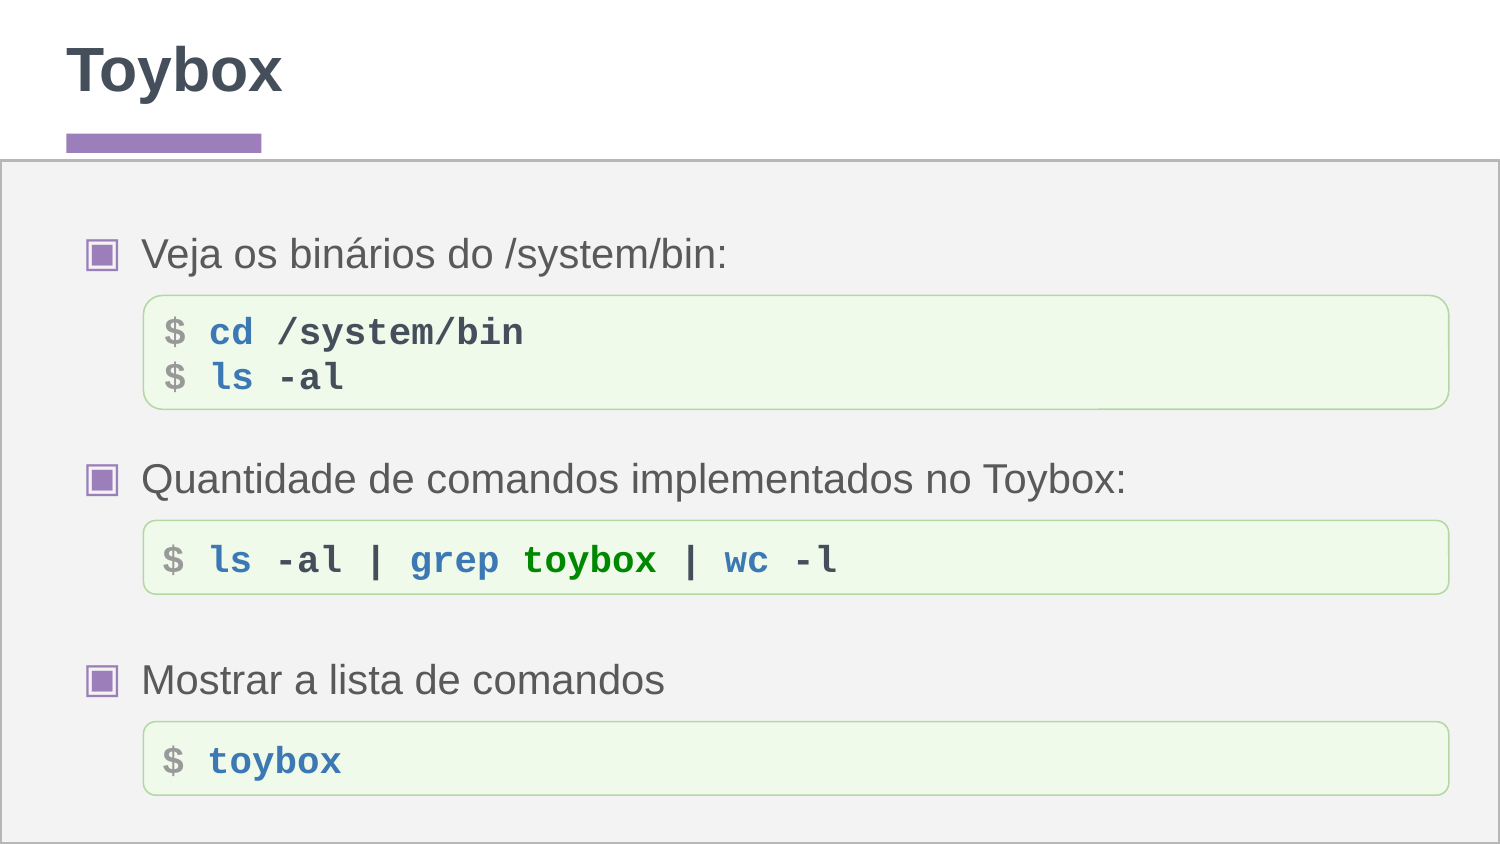

# Toybox

Veja os binários do /system/bin:
$ cd /system/bin
$ ls -al
Quantidade de comandos implementados no Toybox:
$ ls -al | grep toybox | wc -l
Mostrar a lista de comandos
$ toybox
67